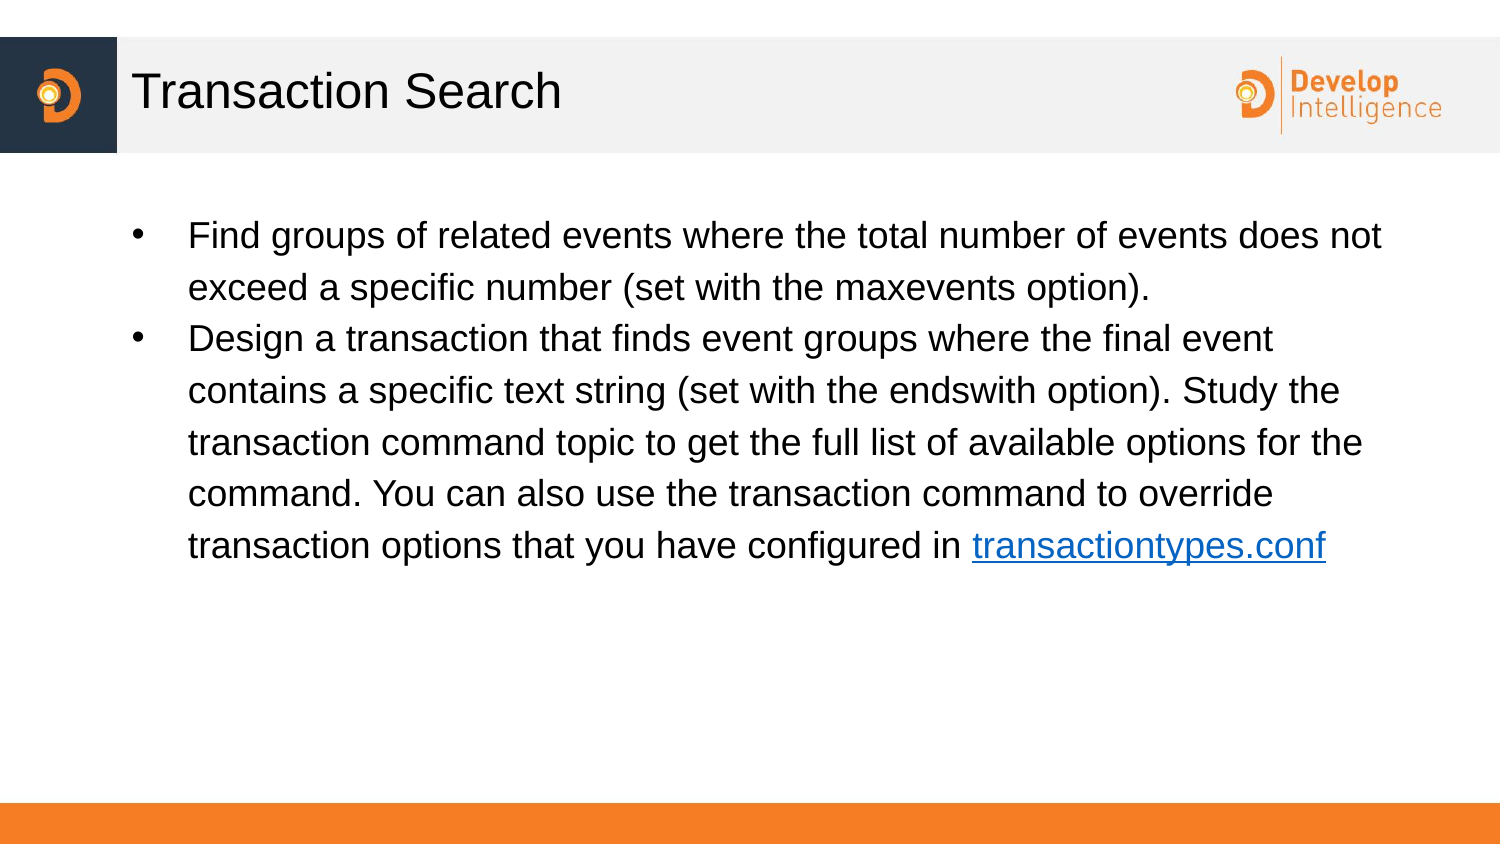

# Transaction Search
Find groups of related events where the total number of events does not exceed a specific number (set with the maxevents option).
Design a transaction that finds event groups where the final event contains a specific text string (set with the endswith option). Study the transaction command topic to get the full list of available options for the command. You can also use the transaction command to override transaction options that you have configured in transactiontypes.conf